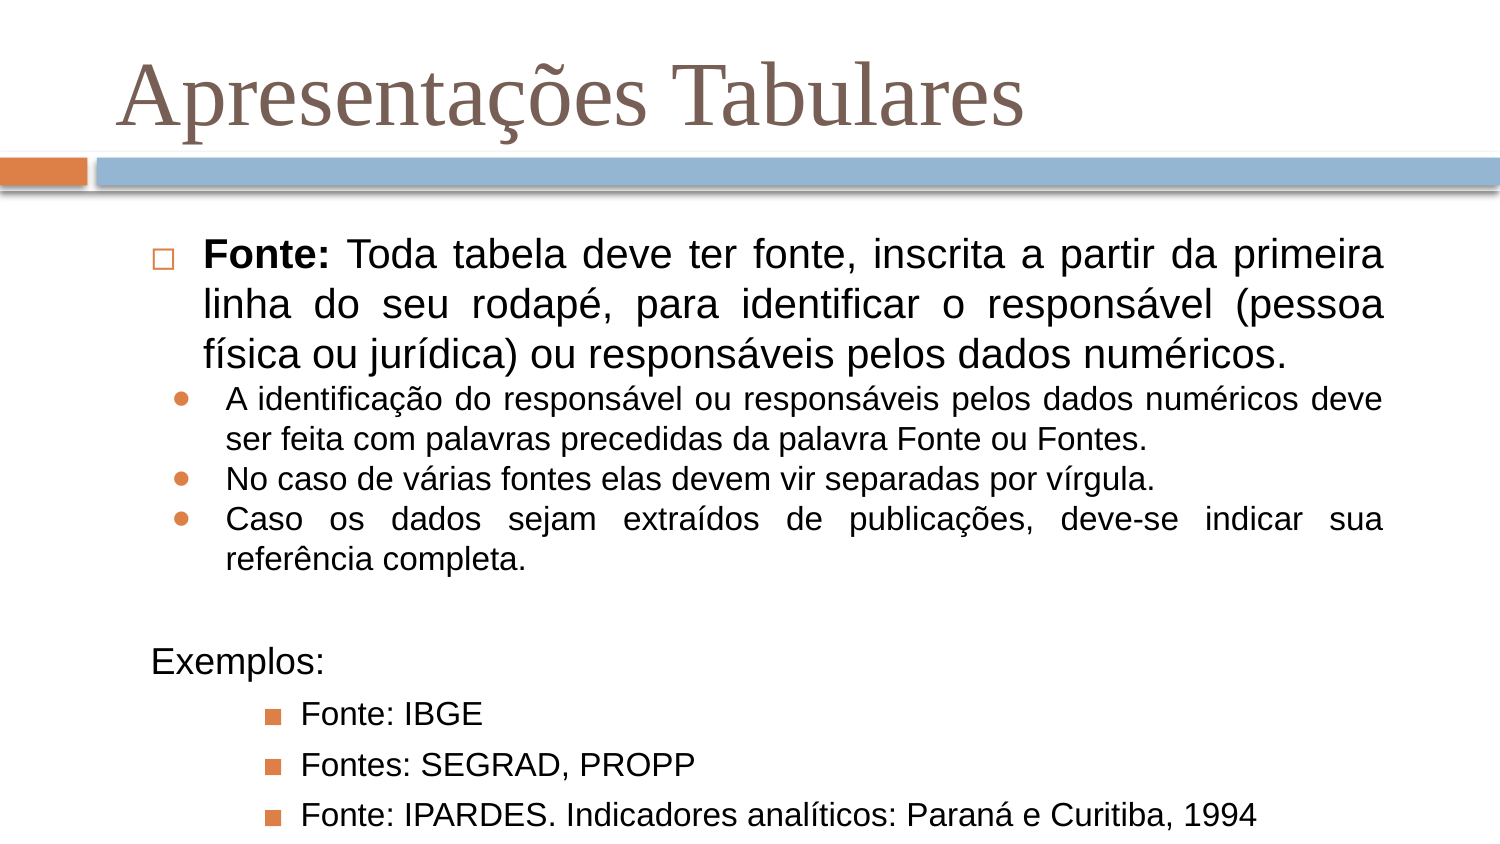

Apresentações Tabulares
Fonte: Toda tabela deve ter fonte, inscrita a partir da primeira linha do seu rodapé, para identificar o responsável (pessoa física ou jurídica) ou responsáveis pelos dados numéricos.
A identificação do responsável ou responsáveis pelos dados numéricos deve ser feita com palavras precedidas da palavra Fonte ou Fontes.
No caso de várias fontes elas devem vir separadas por vírgula.
Caso os dados sejam extraídos de publicações, deve-se indicar sua referência completa.

Exemplos:
Fonte: IBGE
Fontes: SEGRAD, PROPP
Fonte: IPARDES. Indicadores analíticos: Paraná e Curitiba, 1994